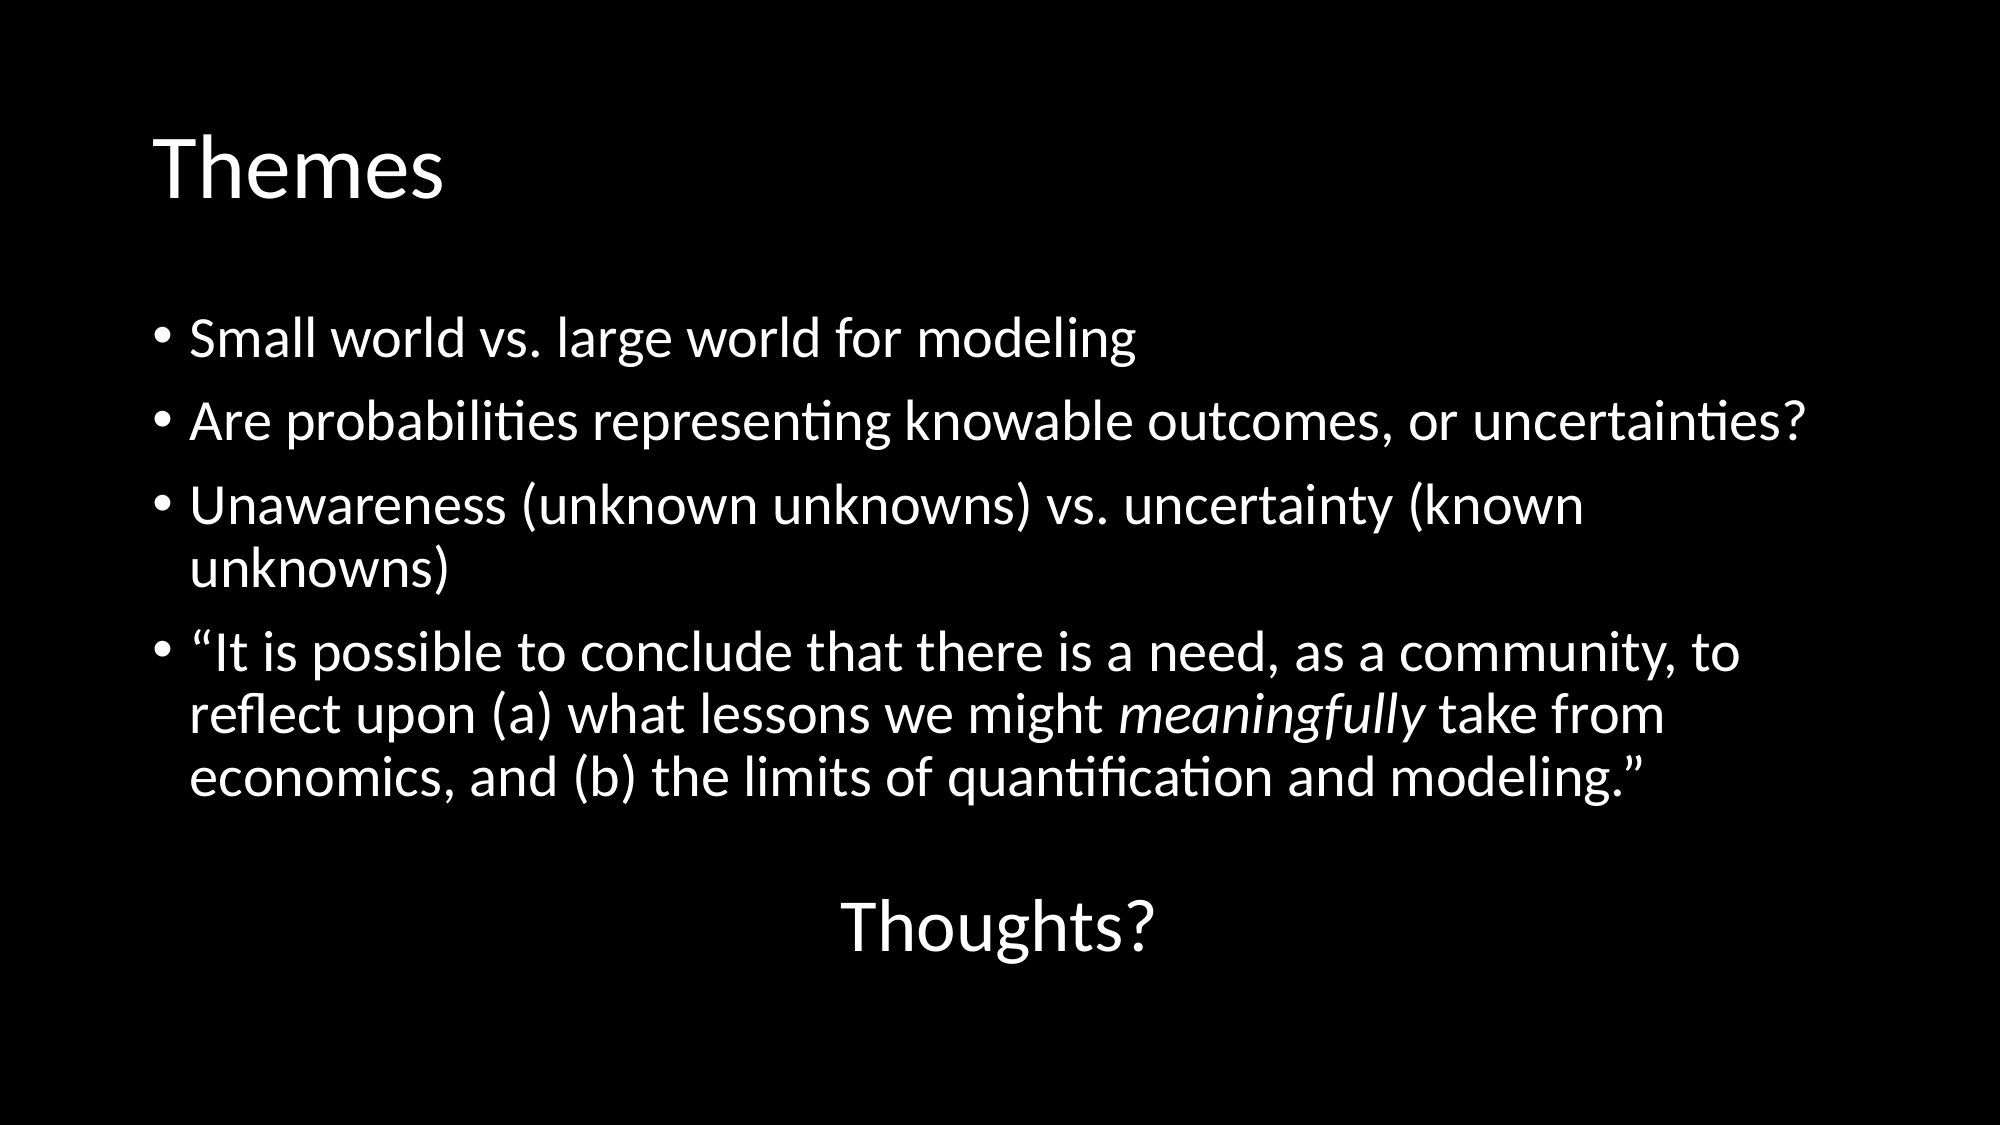

# Themes
Small world vs. large world for modeling
Are probabilities representing knowable outcomes, or uncertainties?
Unawareness (unknown unknowns) vs. uncertainty (known unknowns)
“It is possible to conclude that there is a need, as a community, to reflect upon (a) what lessons we might meaningfully take from economics, and (b) the limits of quantification and modeling.”
Thoughts?